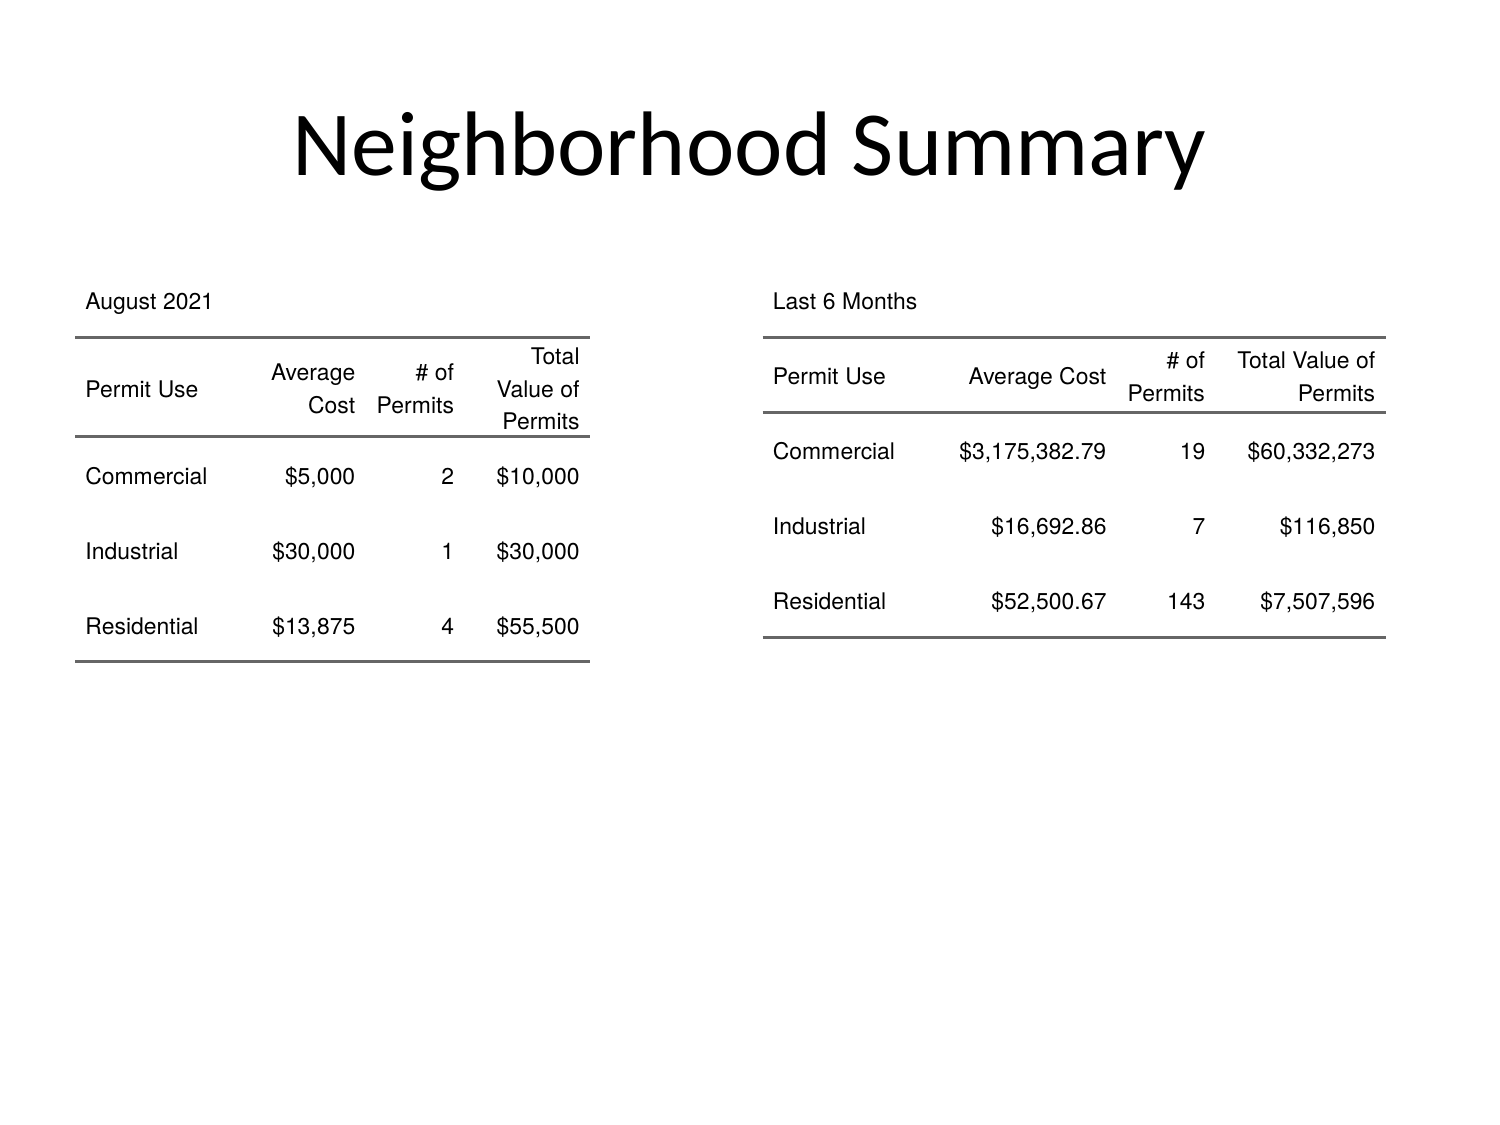

# Neighborhood Summary
| August 2021 | August 2021 | August 2021 | August 2021 |
| --- | --- | --- | --- |
| Permit Use | Average Cost | # of Permits | Total Value of Permits |
| Commercial | $5,000 | 2 | $10,000 |
| Industrial | $30,000 | 1 | $30,000 |
| Residential | $13,875 | 4 | $55,500 |
| Last 6 Months | Last 6 Months | Last 6 Months | Last 6 Months |
| --- | --- | --- | --- |
| Permit Use | Average Cost | # of Permits | Total Value of Permits |
| Commercial | $3,175,382.79 | 19 | $60,332,273 |
| Industrial | $16,692.86 | 7 | $116,850 |
| Residential | $52,500.67 | 143 | $7,507,596 |